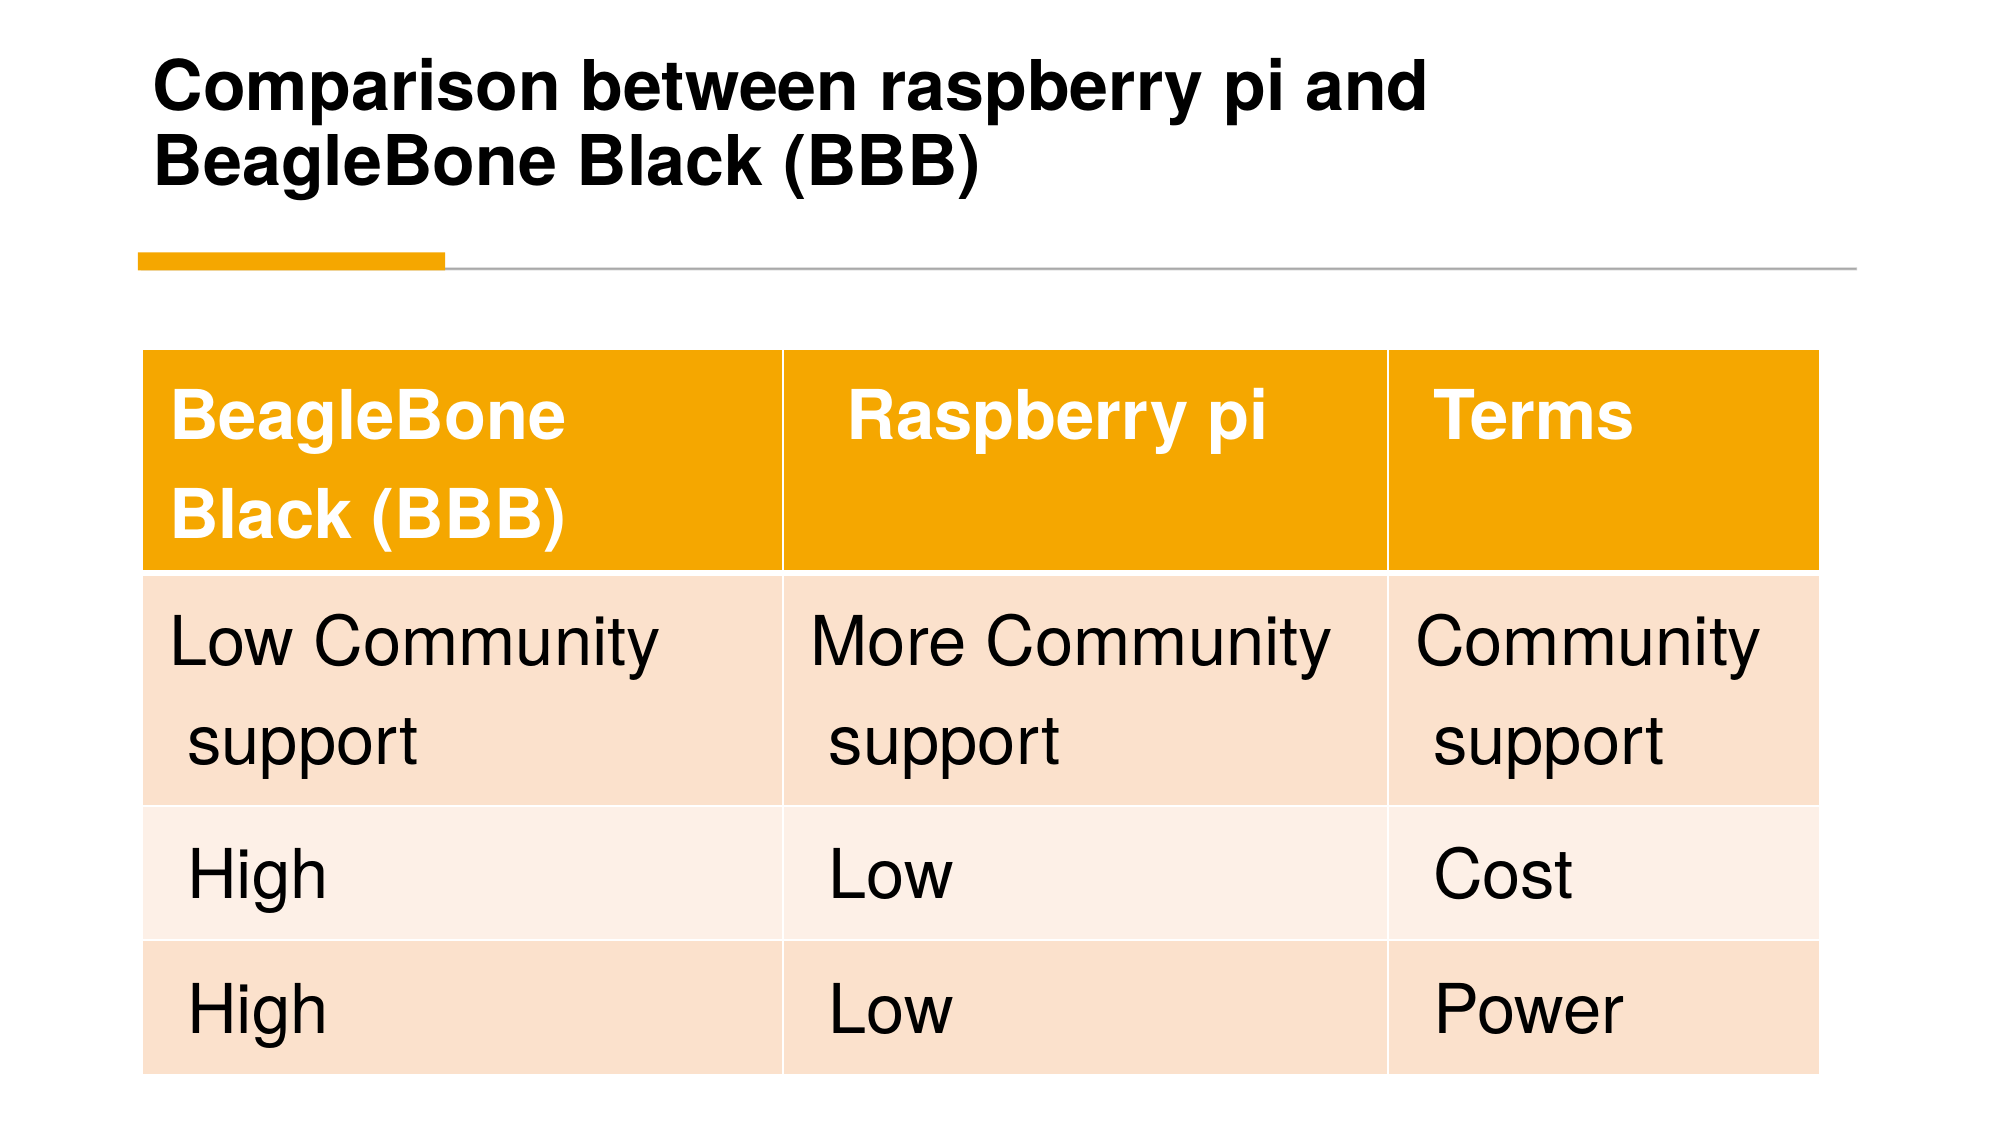

# Comparison between raspberry pi and BeagleBone Black (BBB)

| BeagleBone Black (BBB) | Raspberry pi | Terms |
| --- | --- | --- |
| Low Community support | More Community support | Community support |
| High | Low | Cost |
| High | Low | Power |